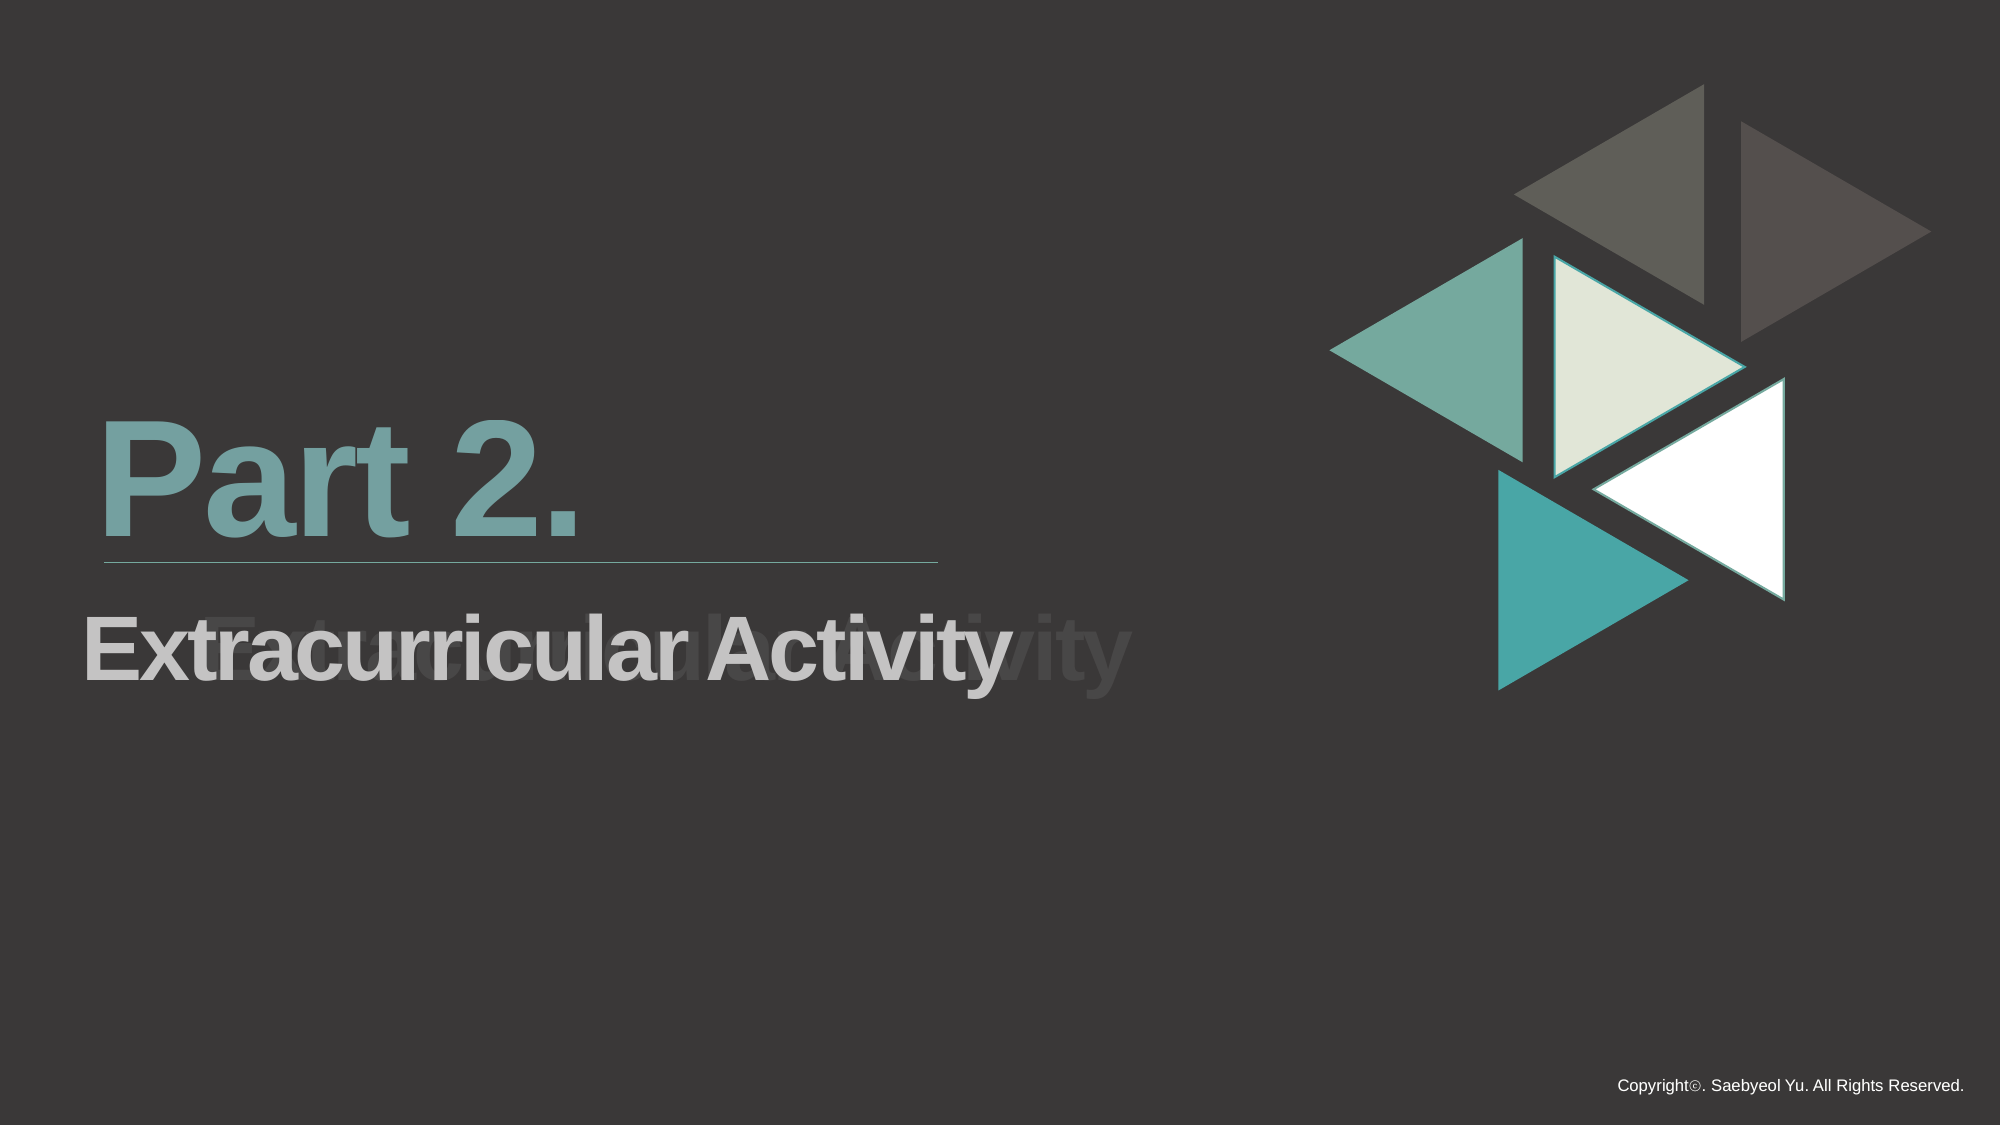

Part 2.
Extracurricular Activity
Extracurricular Activity
Copyrightⓒ. Saebyeol Yu. All Rights Reserved.